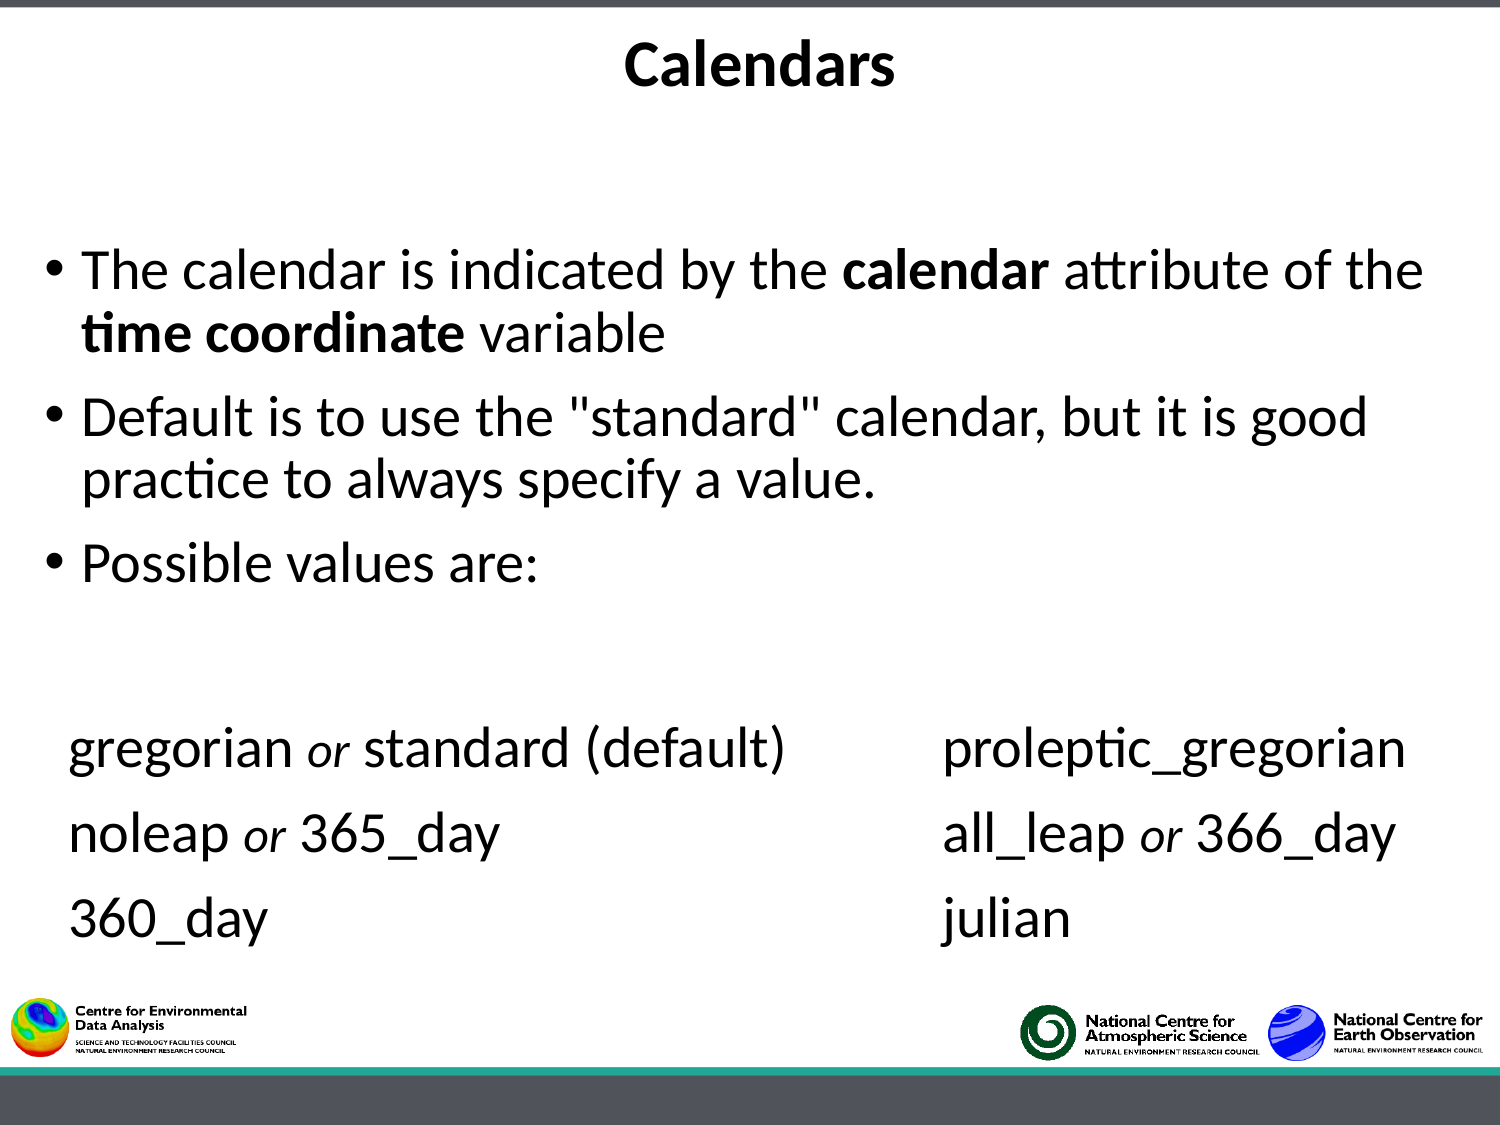

# Calendars
The calendar is indicated by the calendar attribute of the time coordinate variable
Default is to use the "standard" calendar, but it is good practice to always specify a value.
Possible values are:

| gregorian or standard (default) | proleptic\_gregorian |
| --- | --- |
| noleap or 365\_day | all\_leap or 366\_day |
| 360\_day | julian |